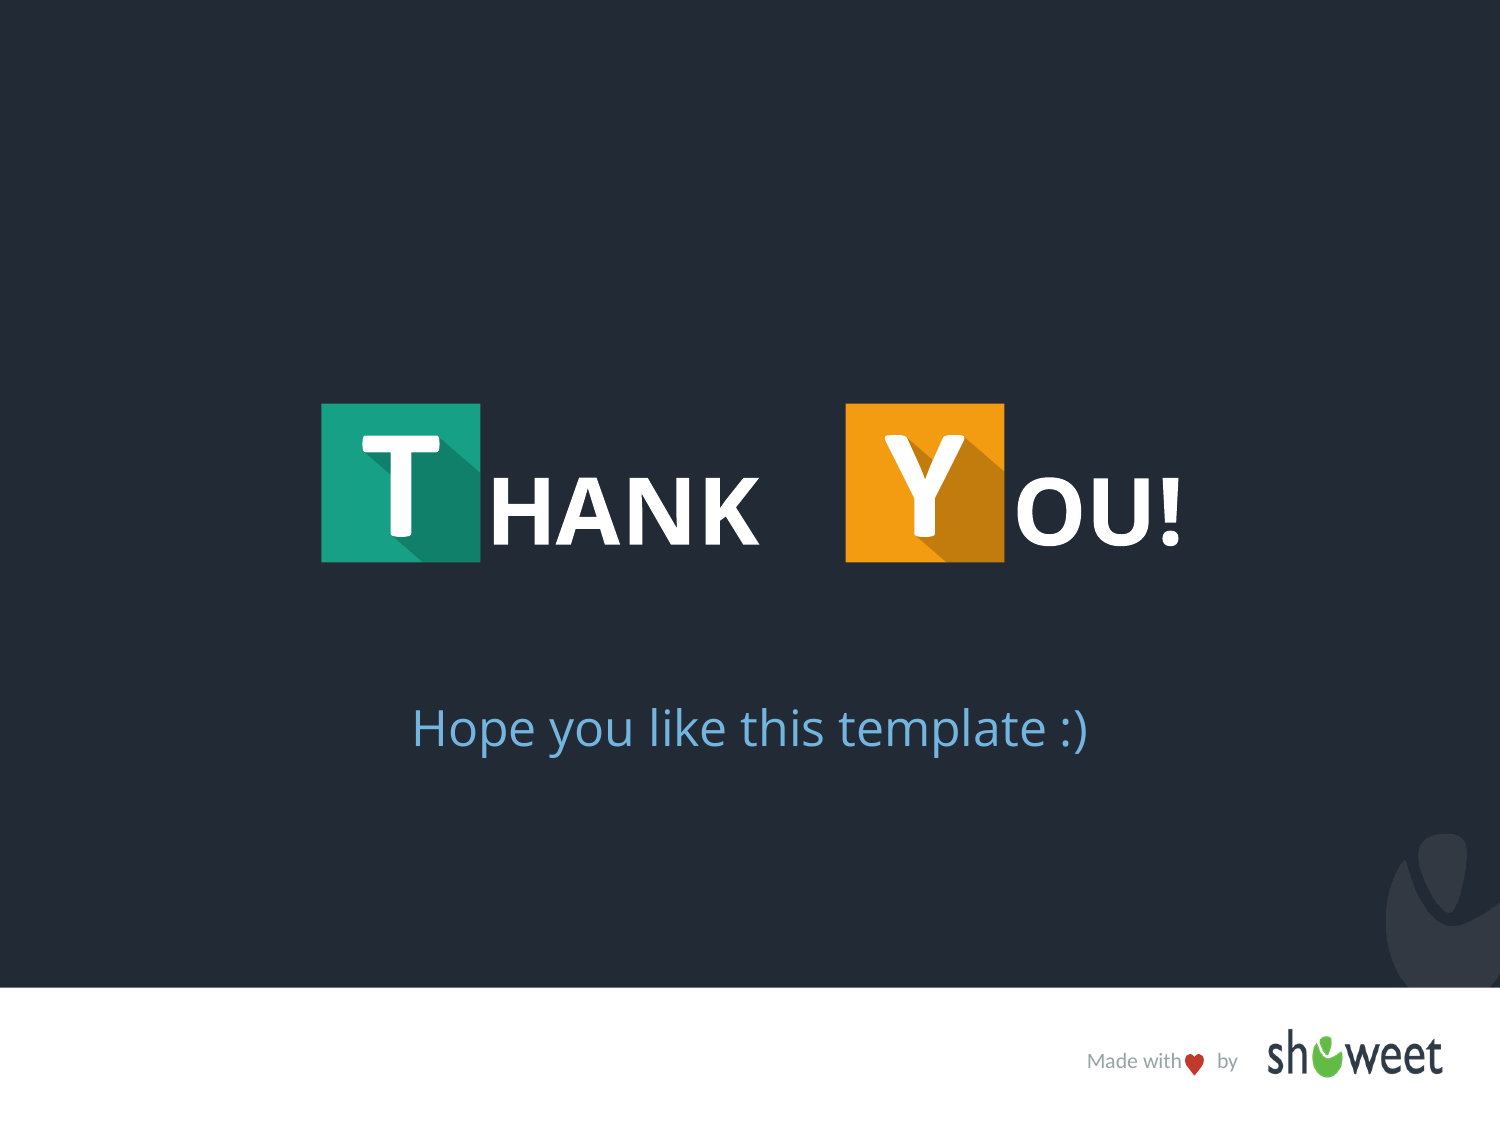

# Thank You !
Hope you like this template :)